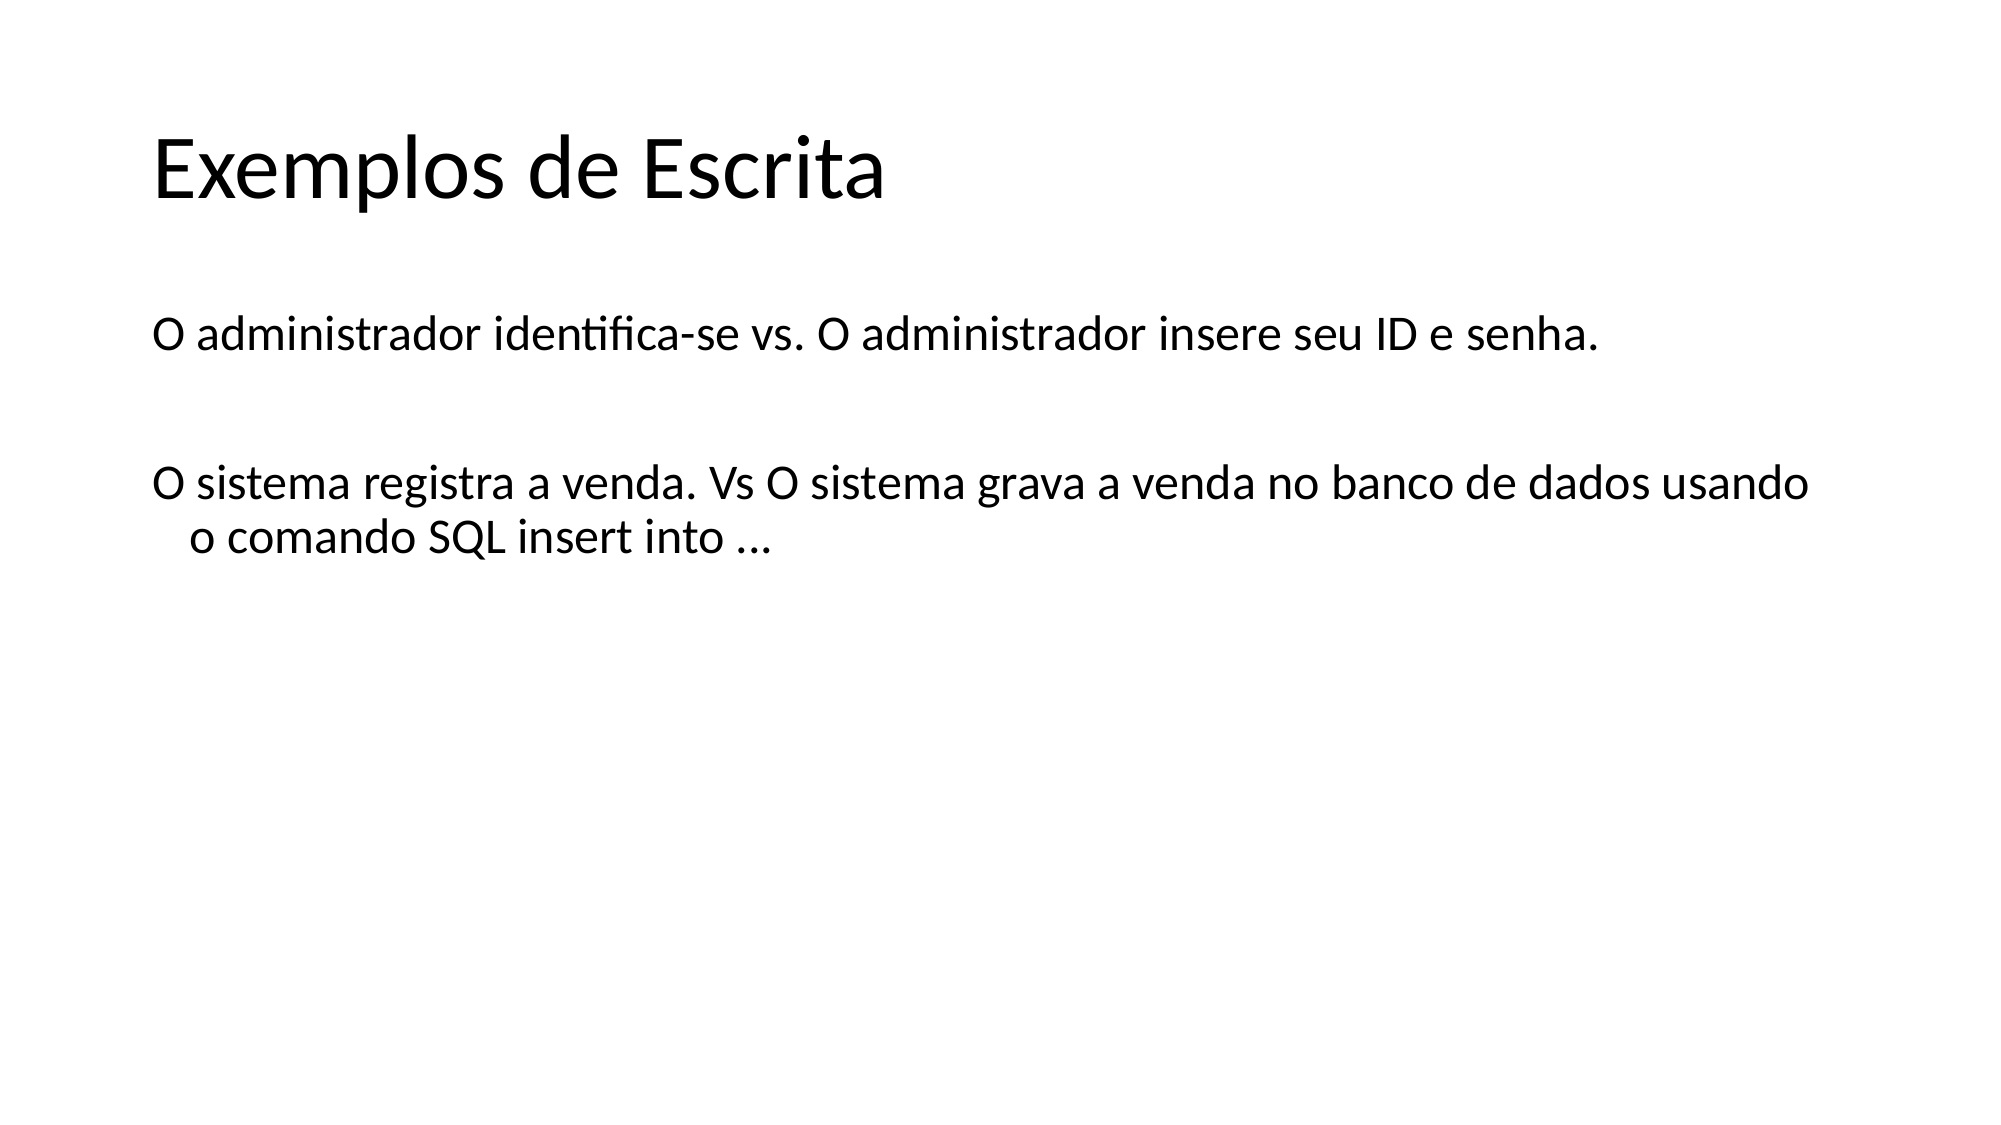

# Exemplos de Escrita
O administrador identifica-se vs. O administrador insere seu ID e senha.

O sistema registra a venda. Vs O sistema grava a venda no banco de dados usando o comando SQL insert into ...